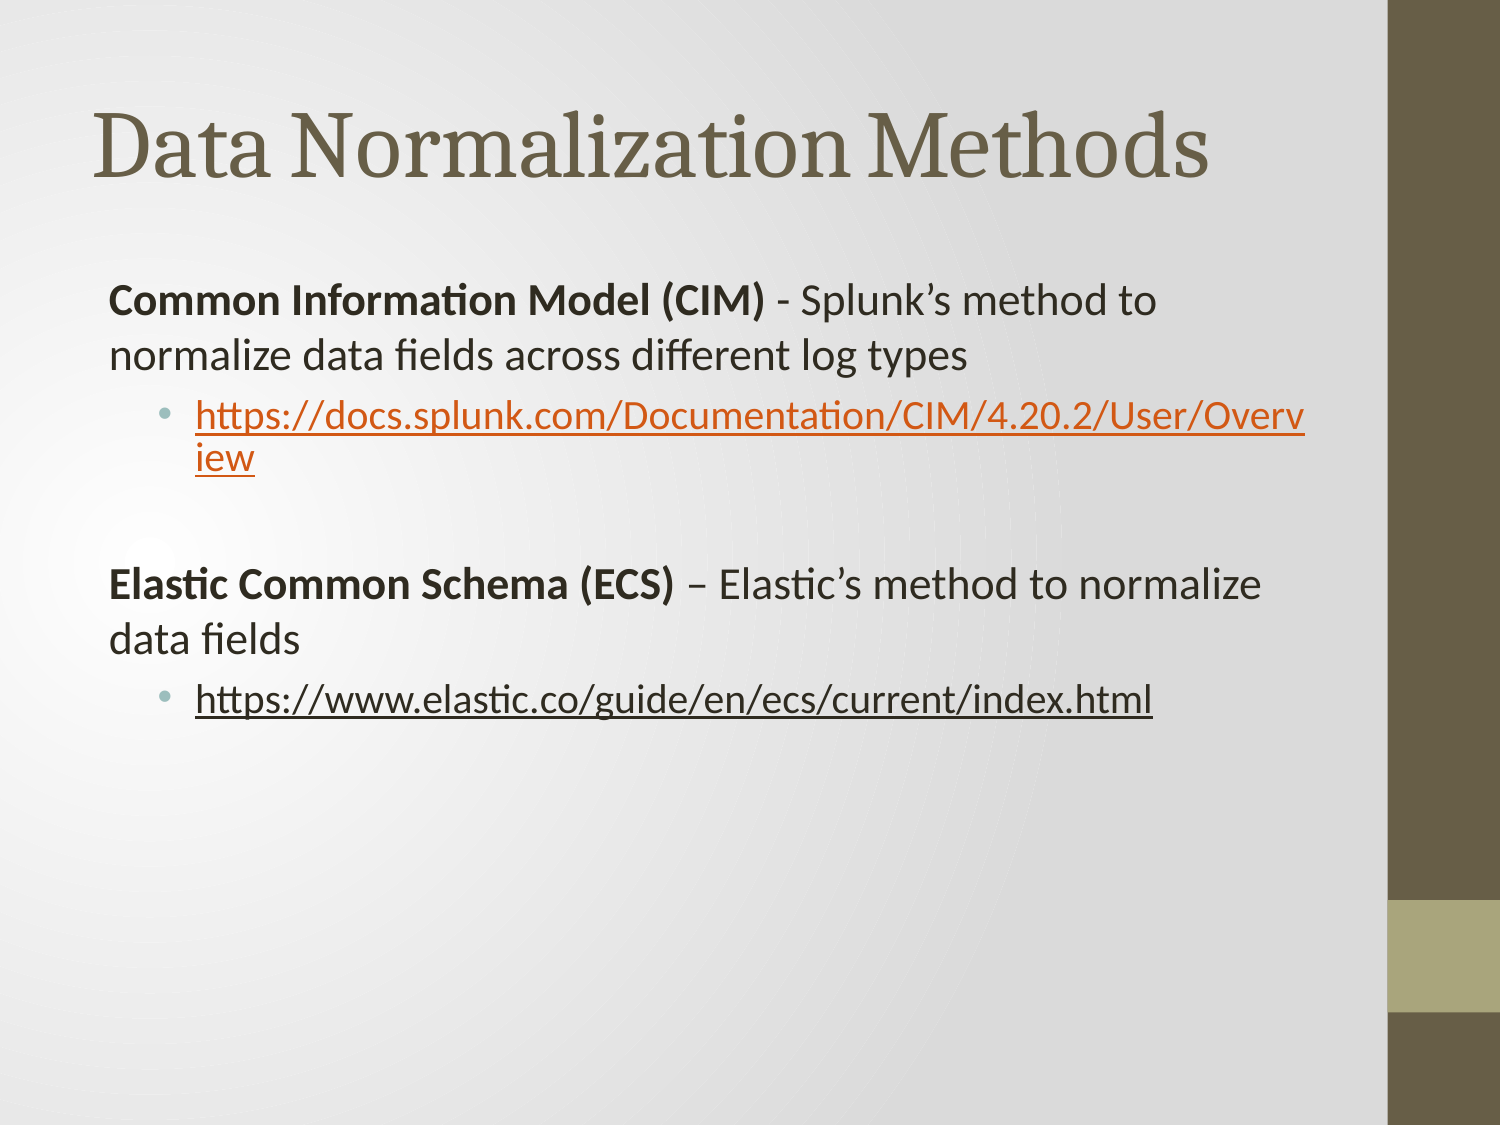

# Data Normalization Methods
Common Information Model (CIM) - Splunk’s method to normalize data fields across different log types
https://docs.splunk.com/Documentation/CIM/4.20.2/User/Overview

Elastic Common Schema (ECS) – Elastic’s method to normalize data fields
https://www.elastic.co/guide/en/ecs/current/index.html